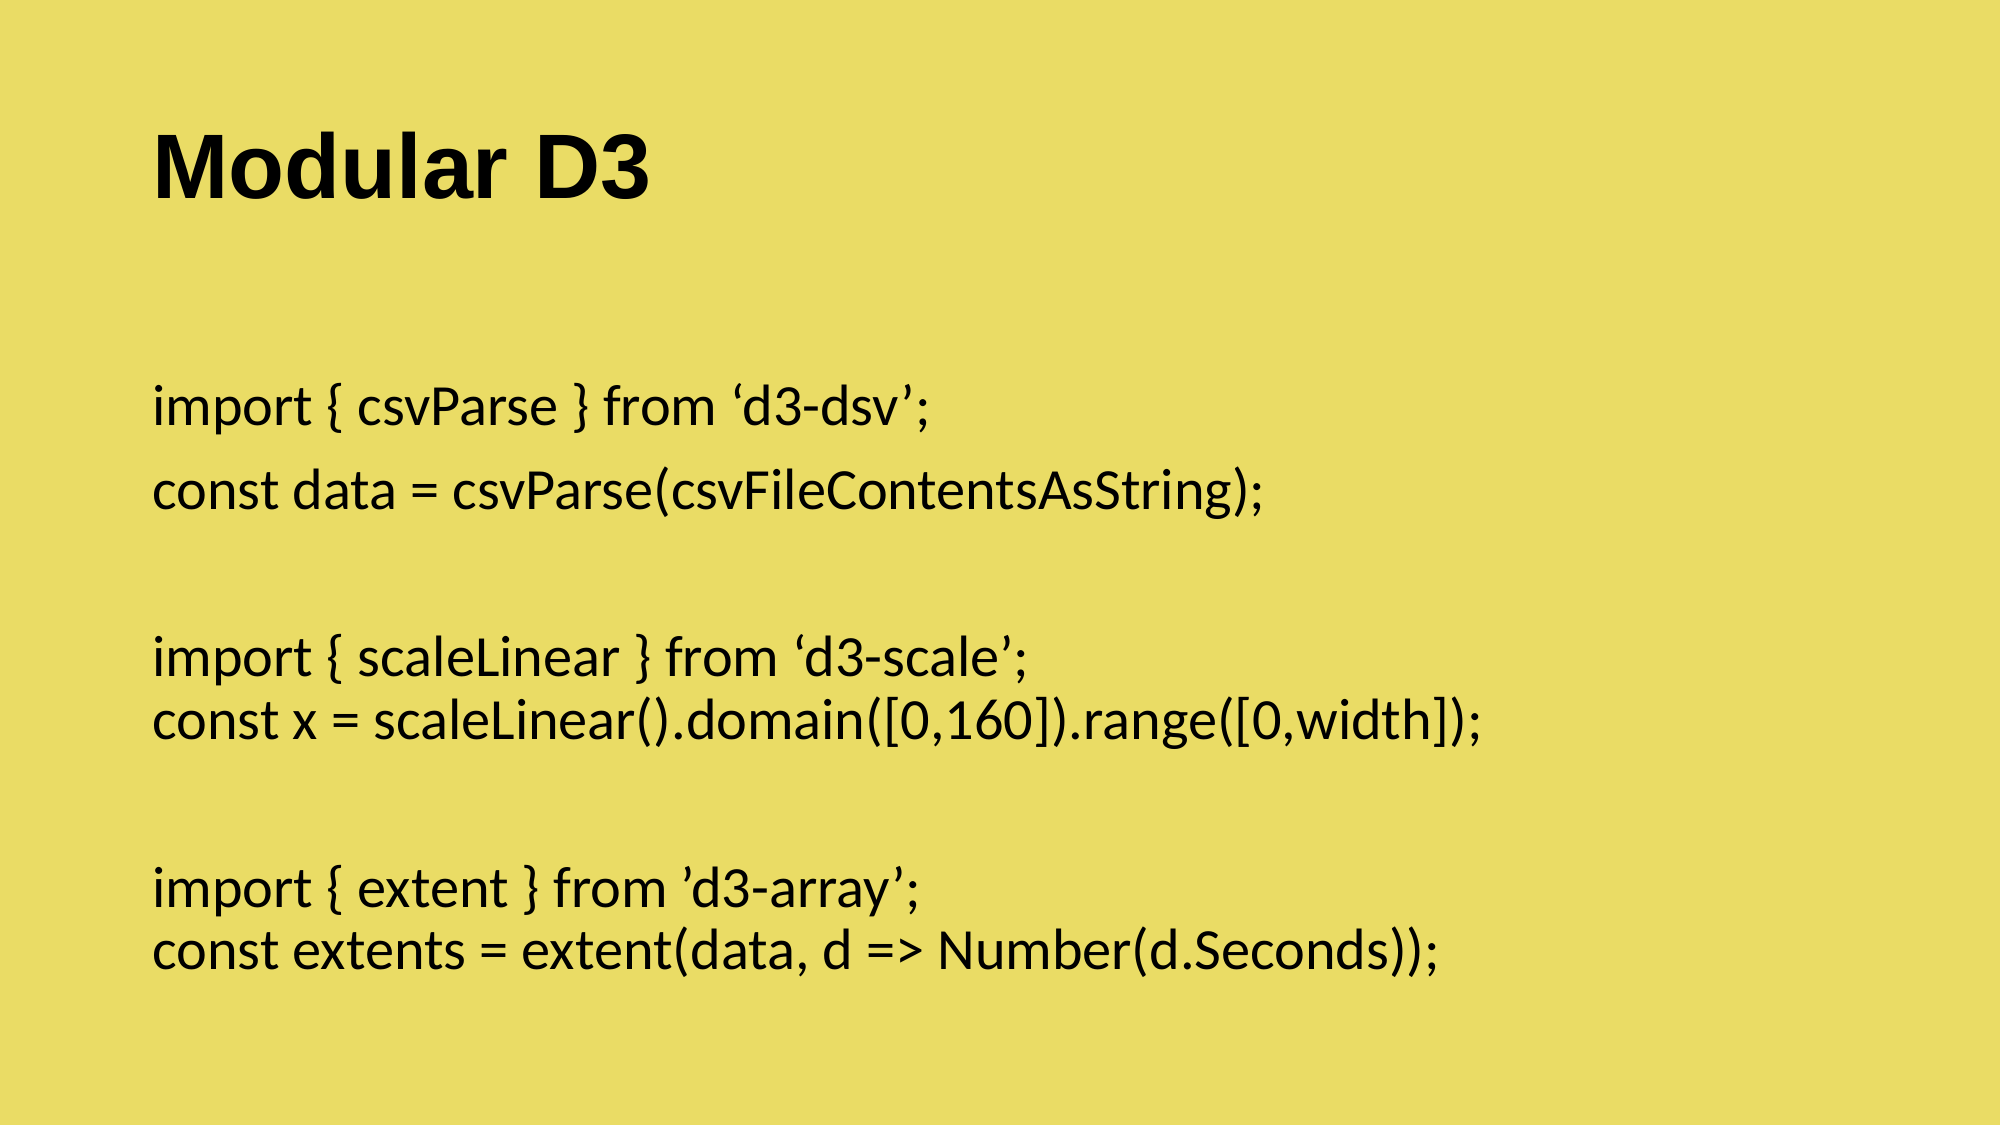

# Modular D3

import { csvParse } from ‘d3-dsv’;
const data = csvParse(csvFileContentsAsString);

import { scaleLinear } from ‘d3-scale’;
const x = scaleLinear().domain([0,160]).range([0,width]);

import { extent } from ’d3-array’;
const extents = extent(data, d => Number(d.Seconds));